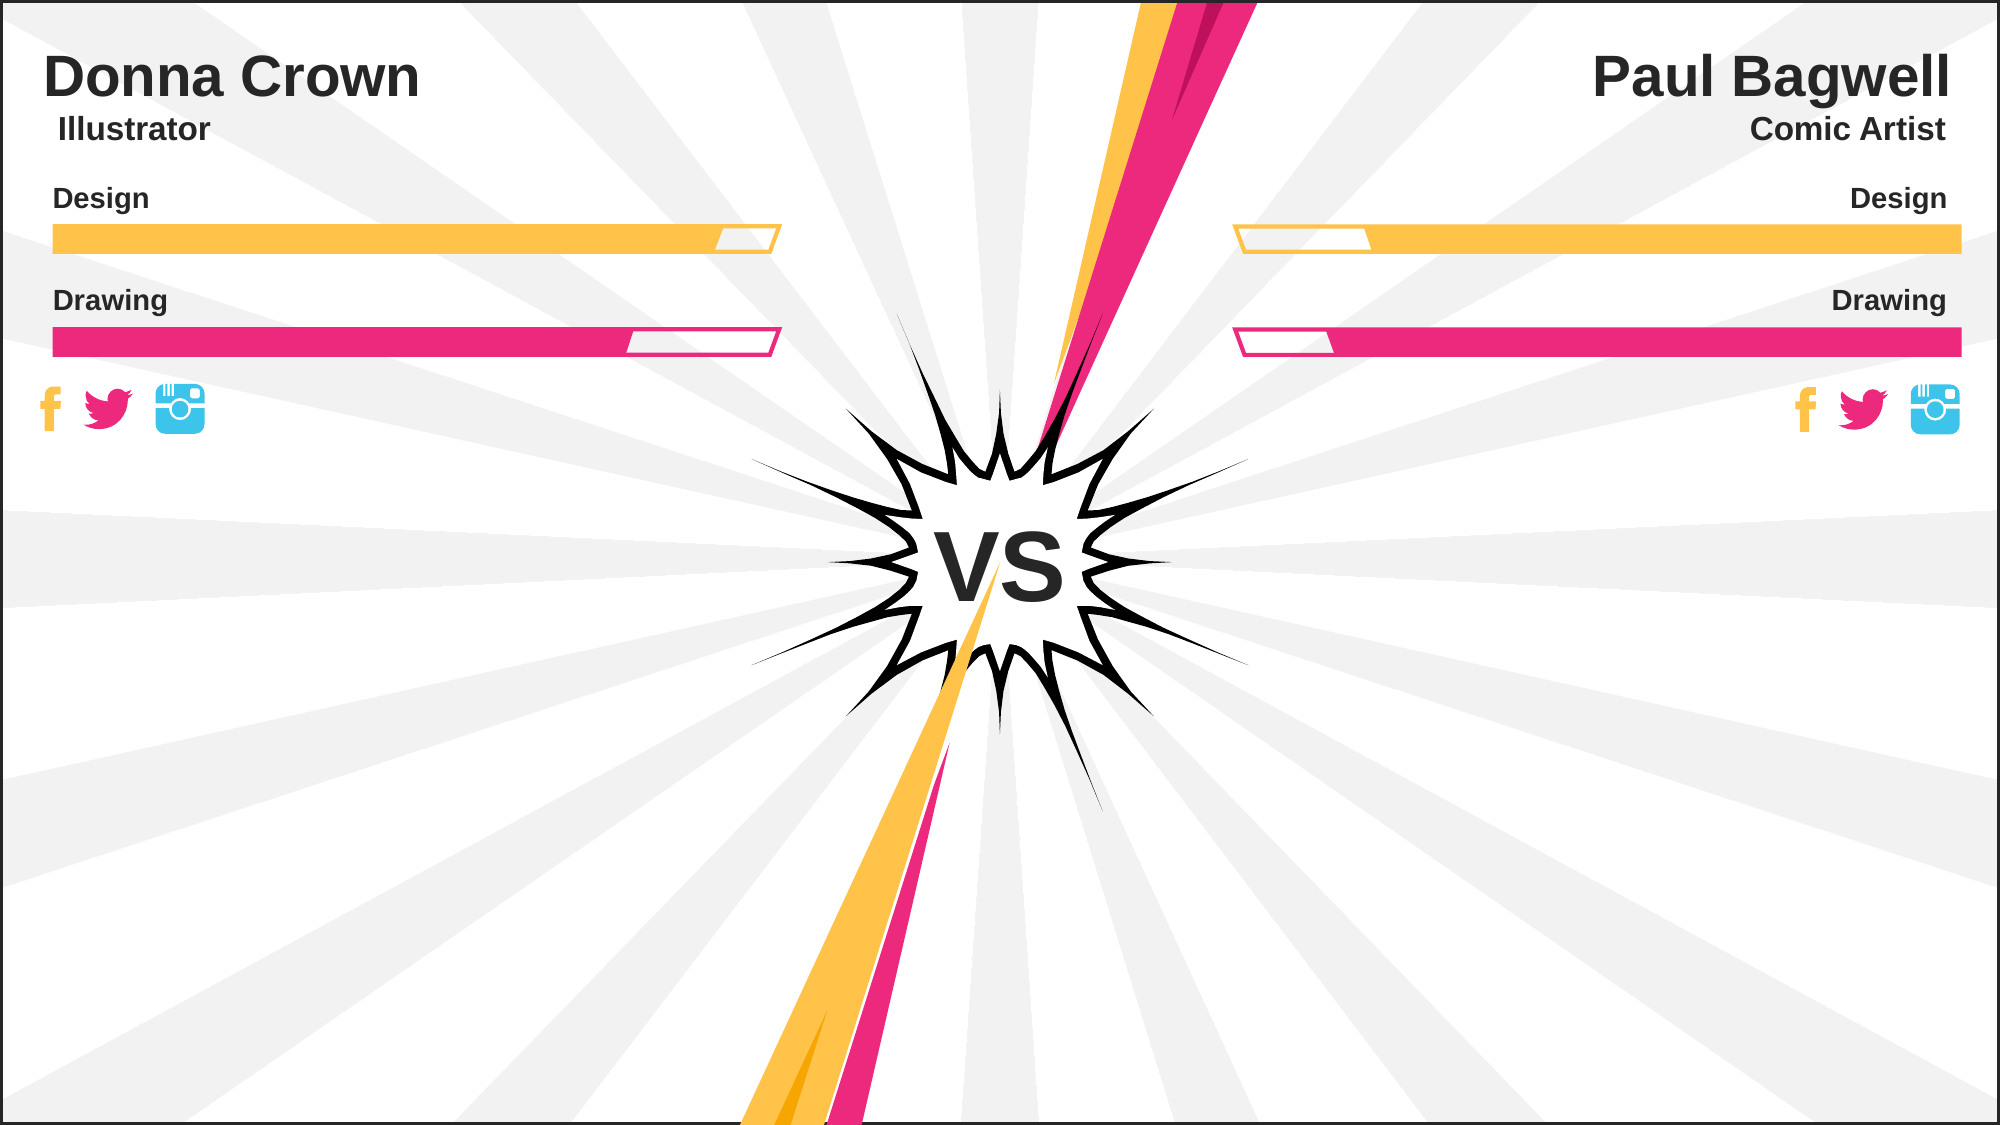

Donna Crown
Paul Bagwell
Illustrator
Comic Artist
Design
Design

Drawing
Drawing

VS